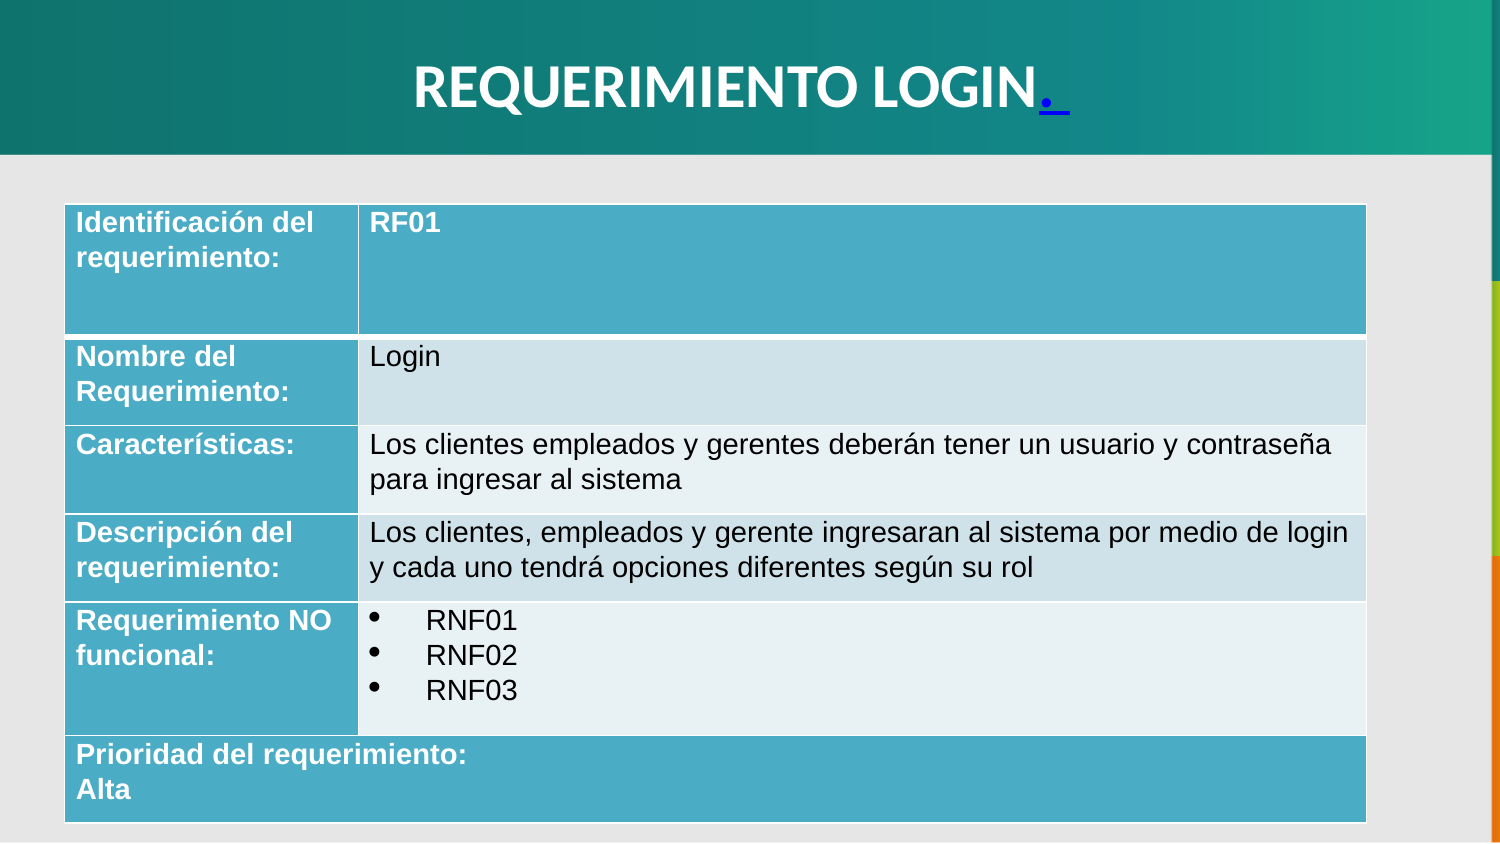

REQUERIMIENTO LOGIN.
| Identificación del requerimiento: | RF01 |
| --- | --- |
| Nombre del Requerimiento: | Login |
| Características: | Los clientes empleados y gerentes deberán tener un usuario y contraseña para ingresar al sistema |
| Descripción del requerimiento: | Los clientes, empleados y gerente ingresaran al sistema por medio de login y cada uno tendrá opciones diferentes según su rol |
| Requerimiento NO funcional: | RNF01 RNF02 RNF03 |
| Prioridad del requerimiento: Alta |  |